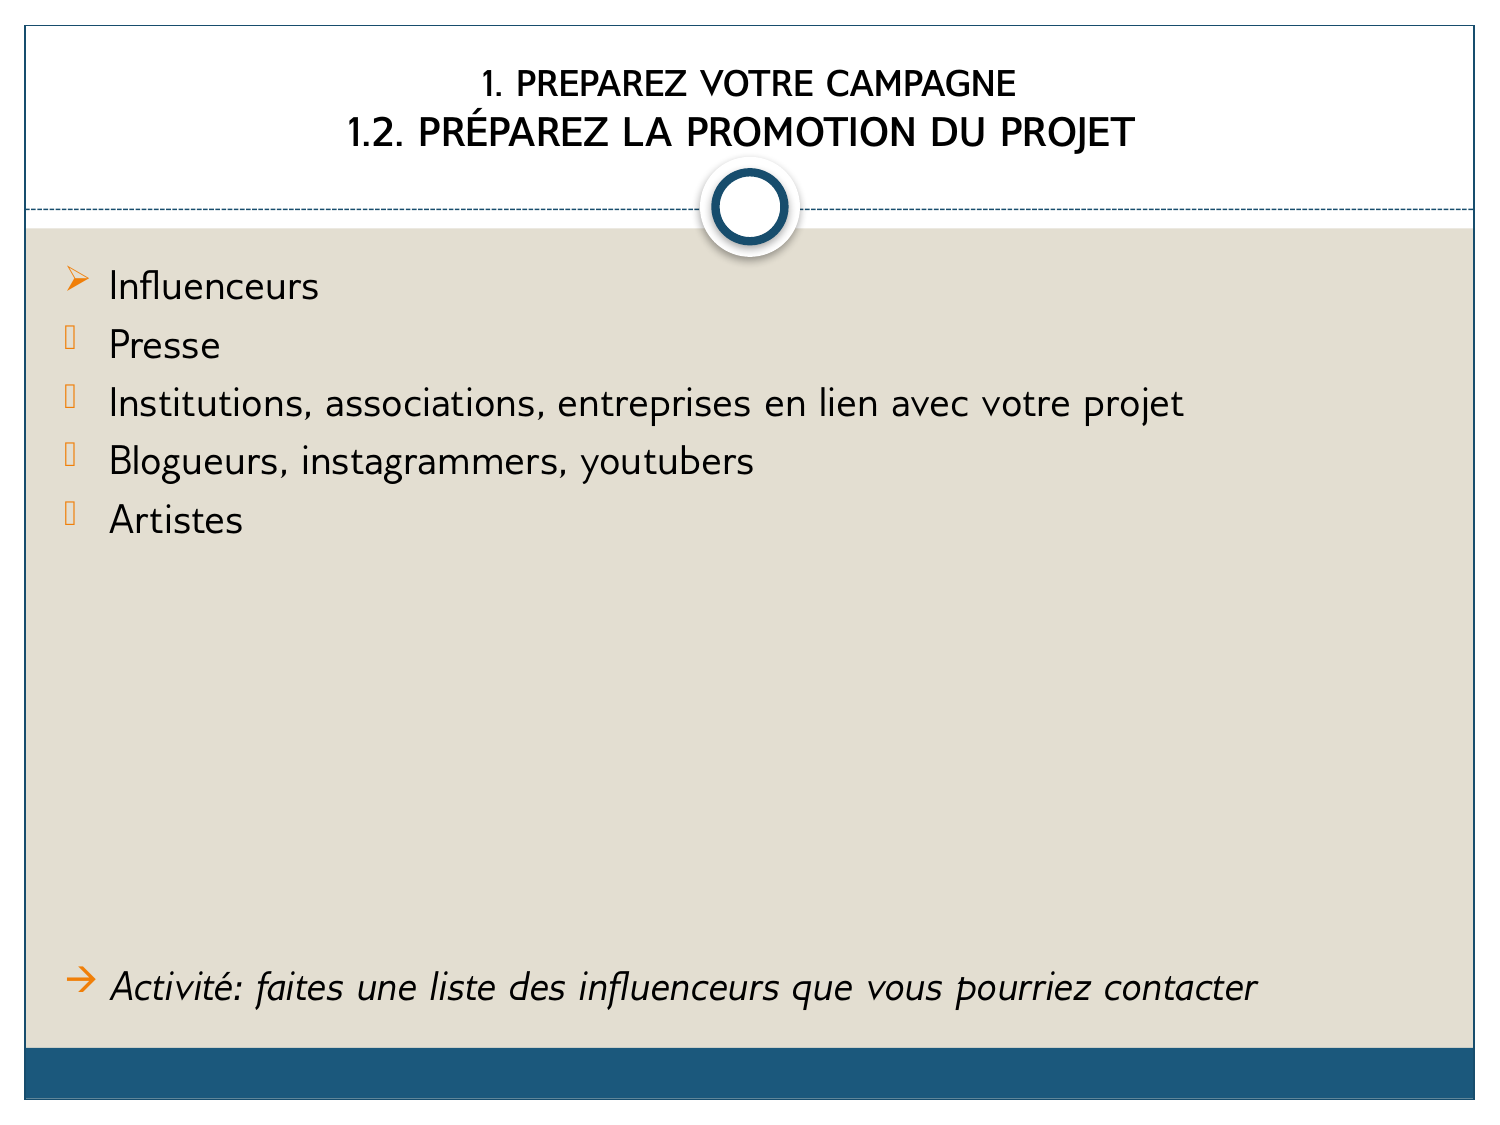

# 1. PREPAREZ VOTRE CAMPAGNE 1.2. PRÉPAREZ LA PROMOTION DU PROJET
Influenceurs
Presse
Institutions, associations, entreprises en lien avec votre projet
Blogueurs, instagrammers, youtubers
Artistes

Activité: faites une liste des influenceurs que vous pourriez contacter